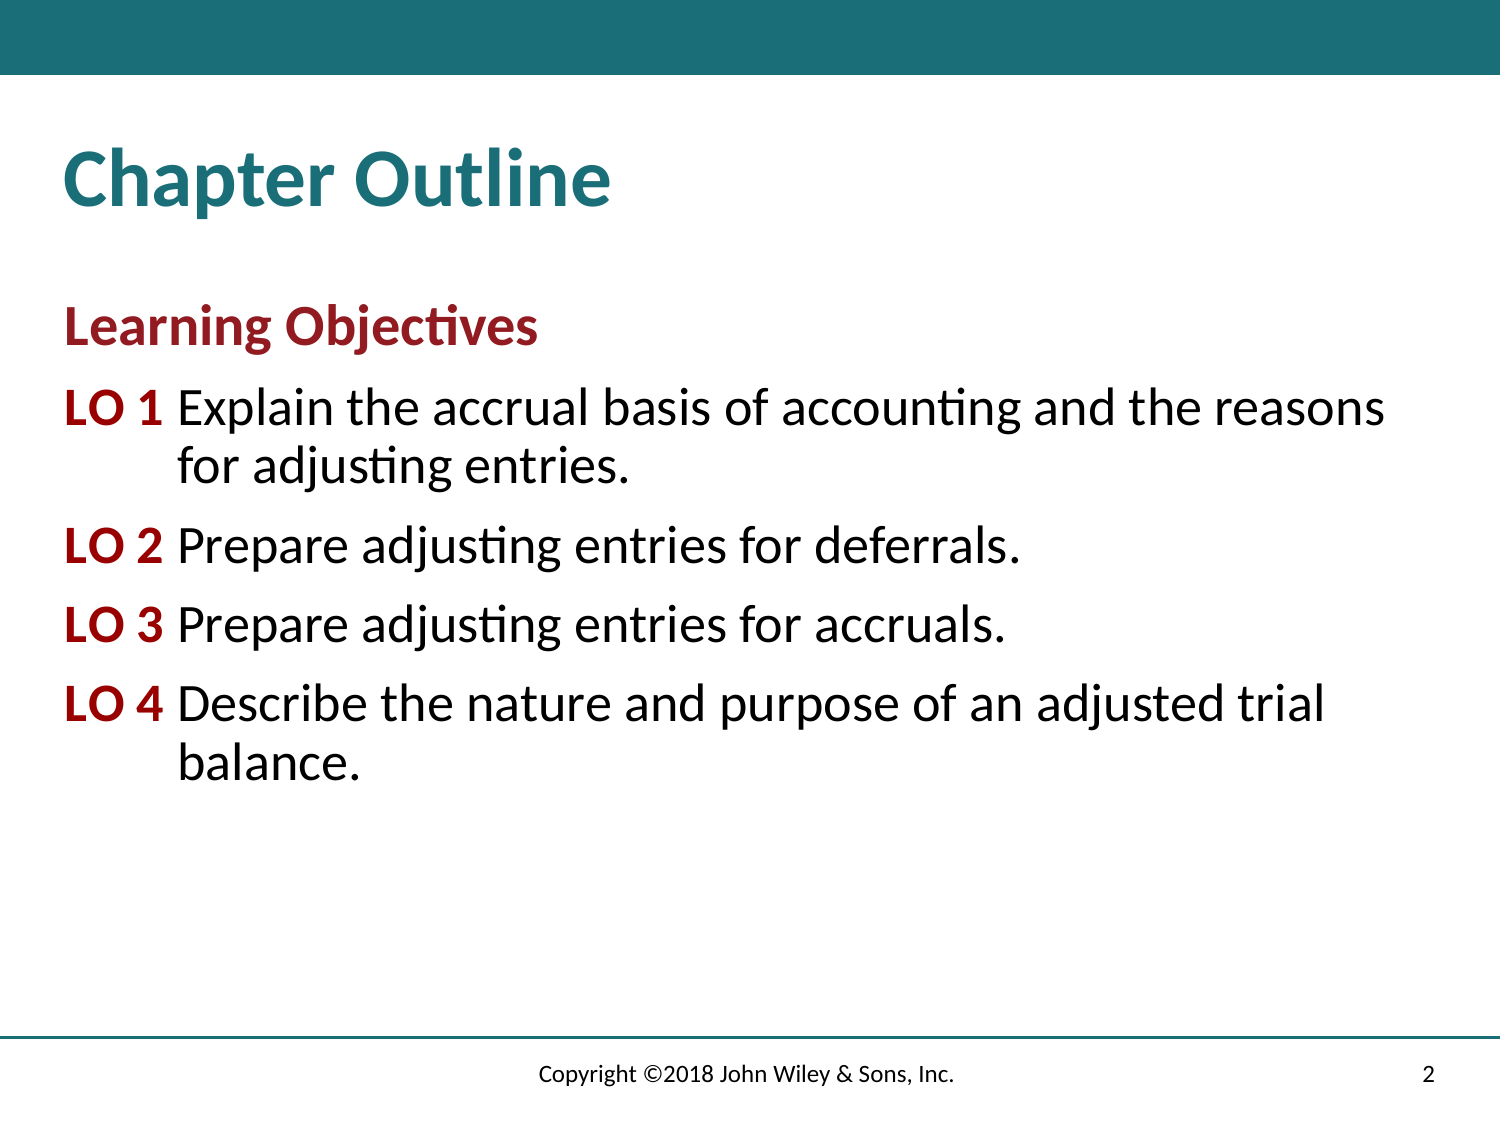

# Chapter Outline
Learning Objectives
L O 1 Explain the accrual basis of accounting and the reasons for adjusting entries.
L O 2 Prepare adjusting entries for deferrals.
L O 3 Prepare adjusting entries for accruals.
L O 4 Describe the nature and purpose of an adjusted trial balance.
Copyright ©2018 John Wiley & Sons, Inc.
2